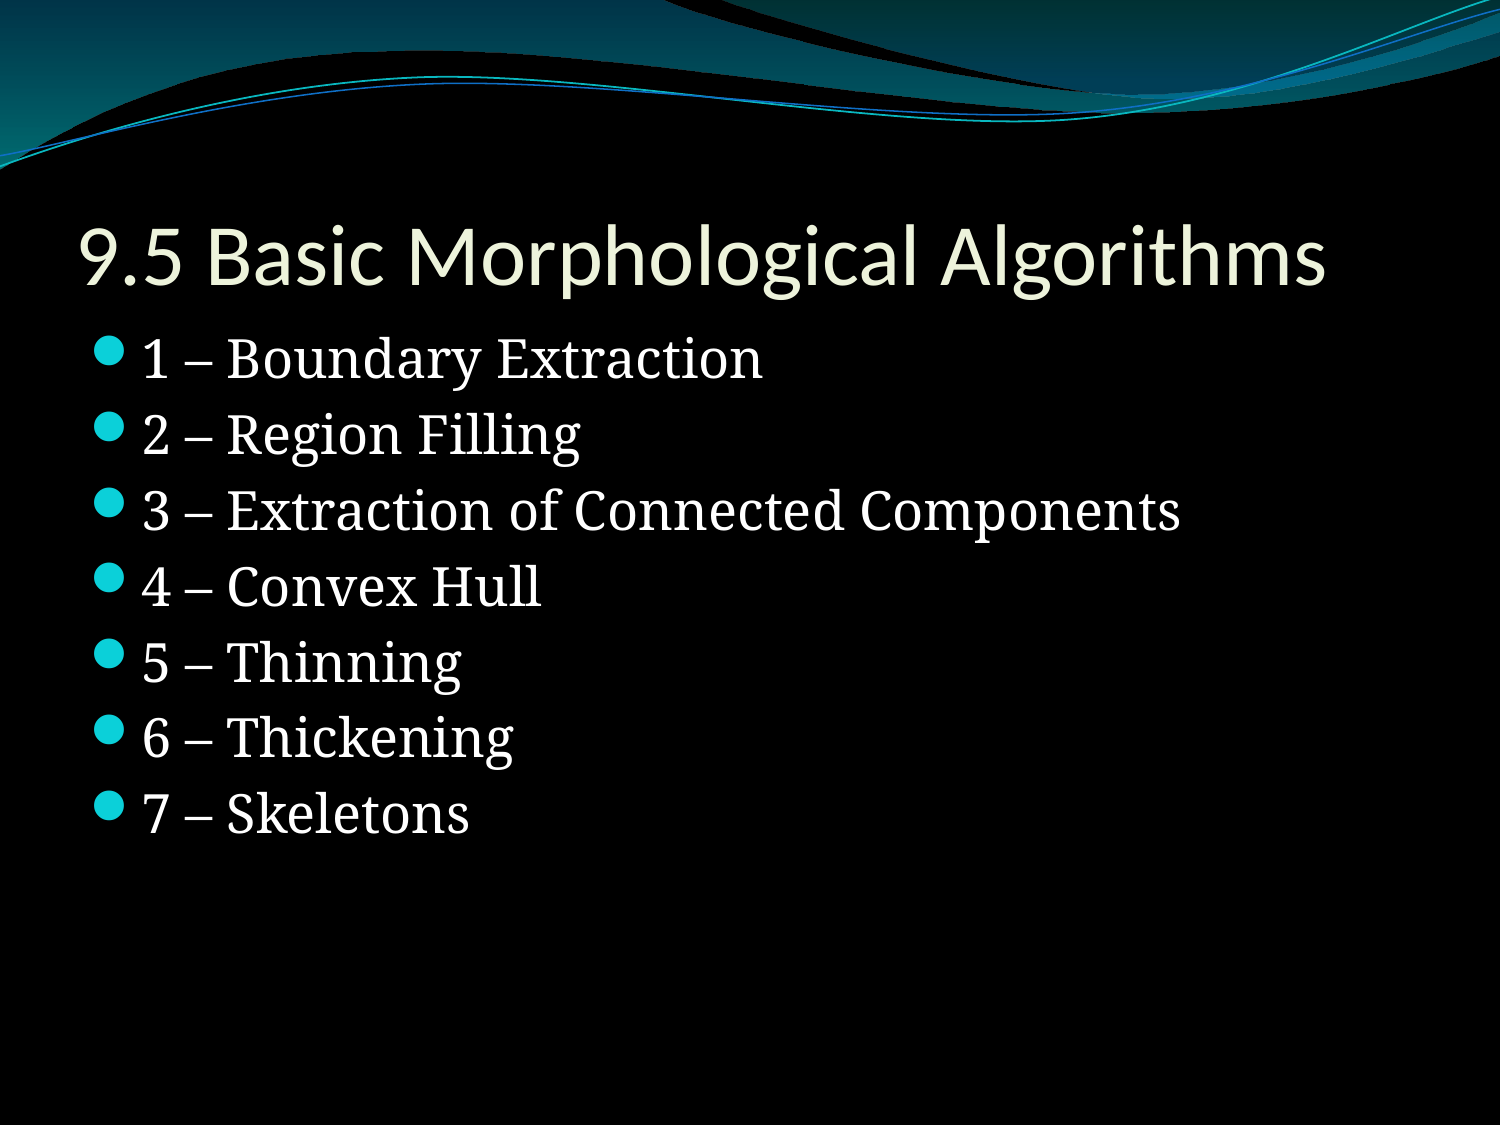

# 9.5 Basic Morphological Algorithms
1 – Boundary Extraction
2 – Region Filling
3 – Extraction of Connected Components
4 – Convex Hull
5 – Thinning
6 – Thickening
7 – Skeletons